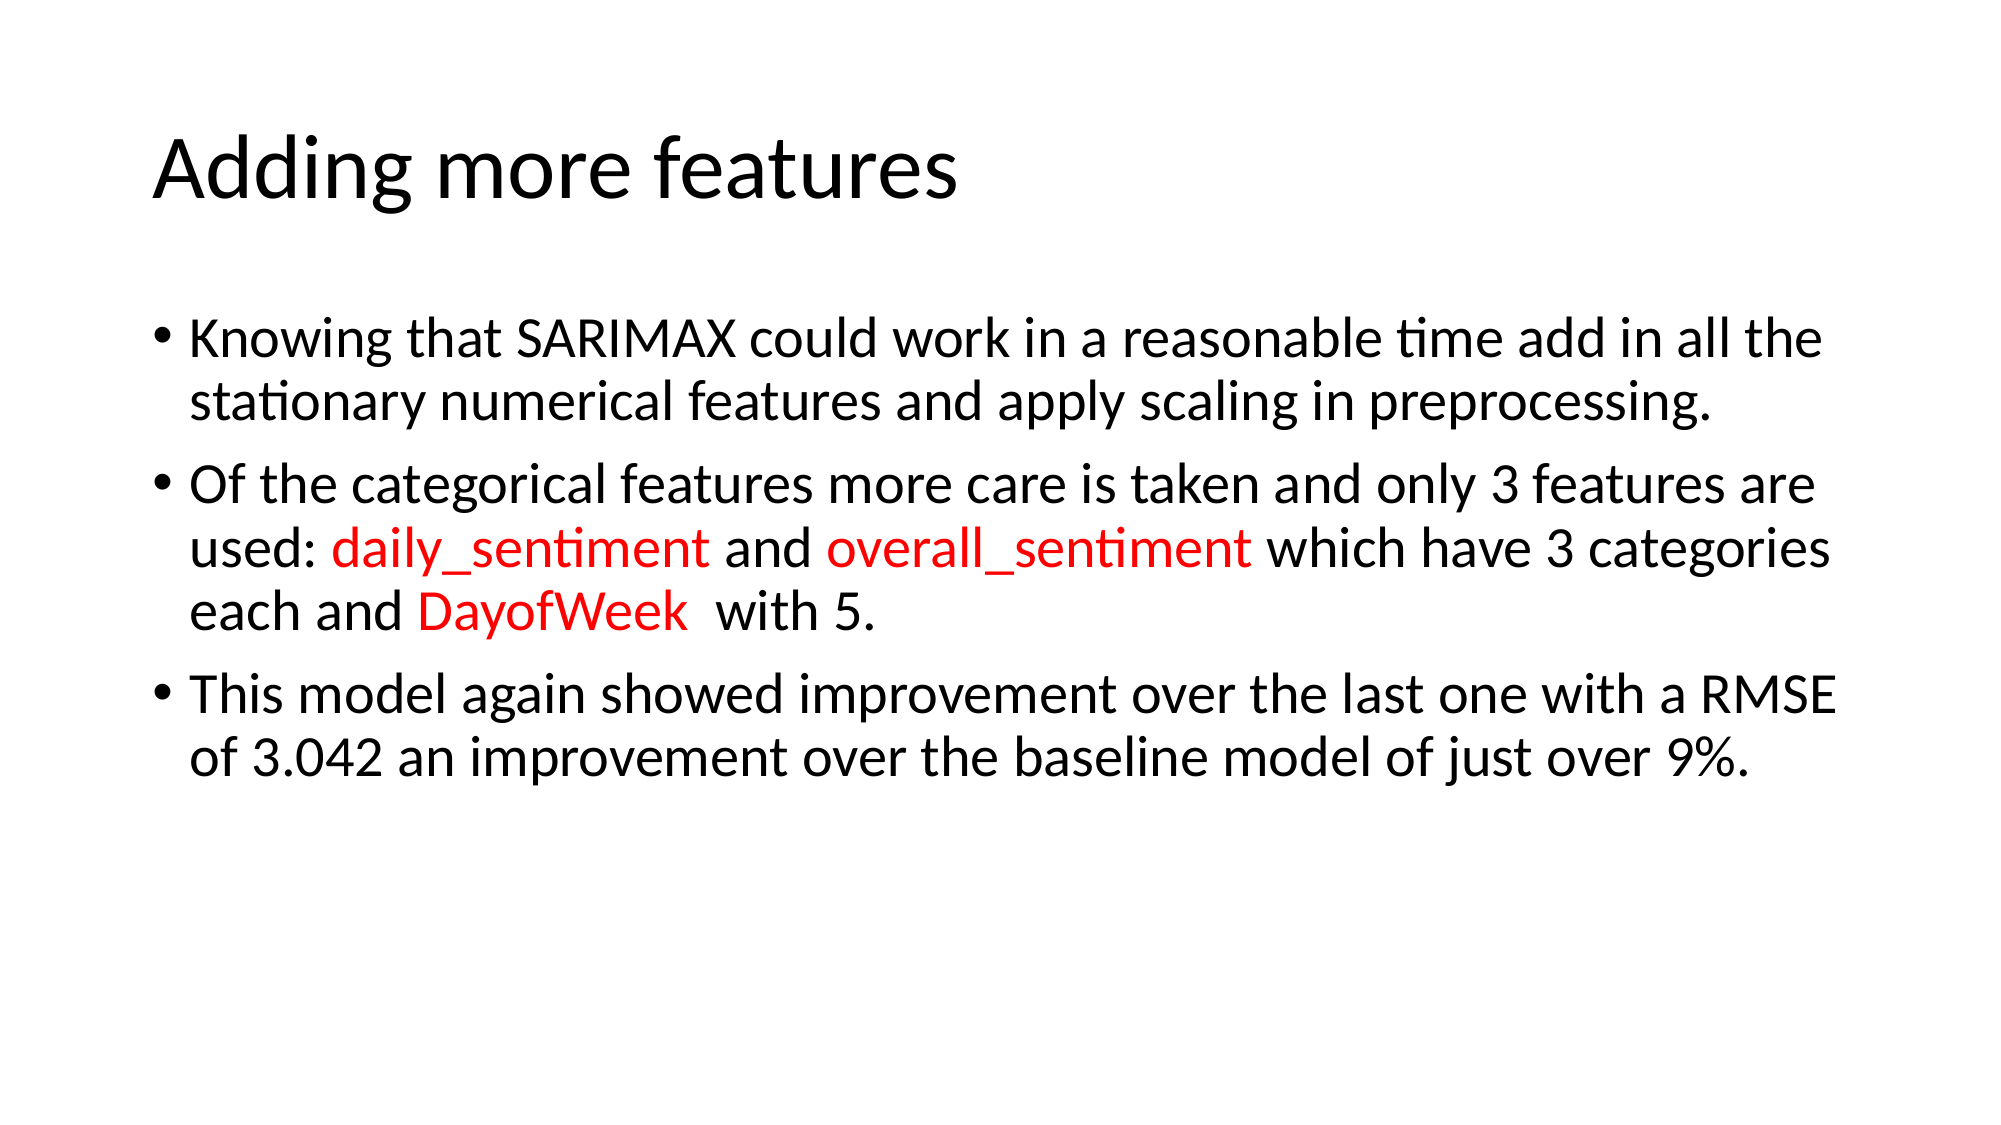

# Adding more features
Knowing that SARIMAX could work in a reasonable time add in all the stationary numerical features and apply scaling in preprocessing.
Of the categorical features more care is taken and only 3 features are used: daily_sentiment and overall_sentiment which have 3 categories each and DayofWeek  with 5.
This model again showed improvement over the last one with a RMSE of 3.042 an improvement over the baseline model of just over 9%.